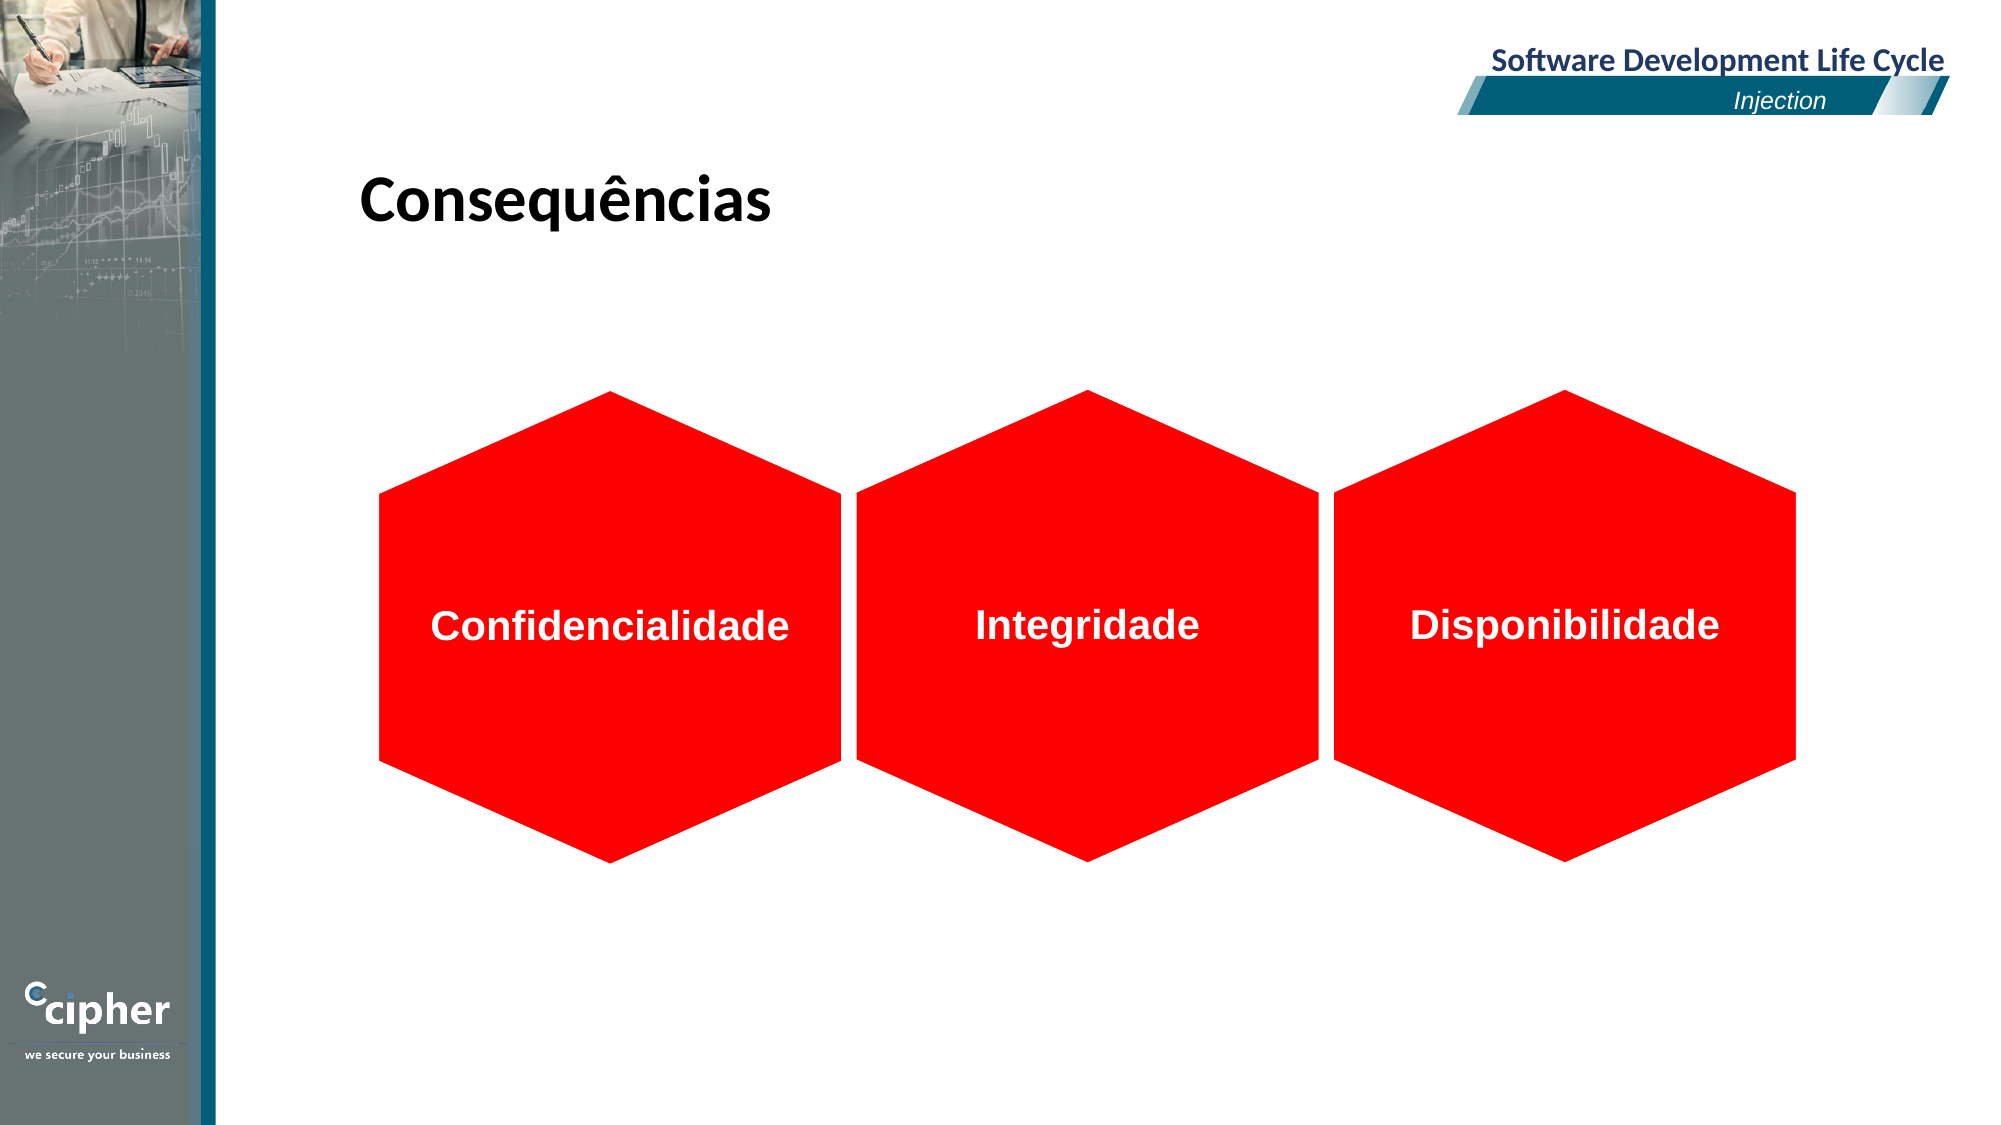

Software Development Life Cycle
Injection

Consequências
Integridade
Disponibilidade
Confidencialidade